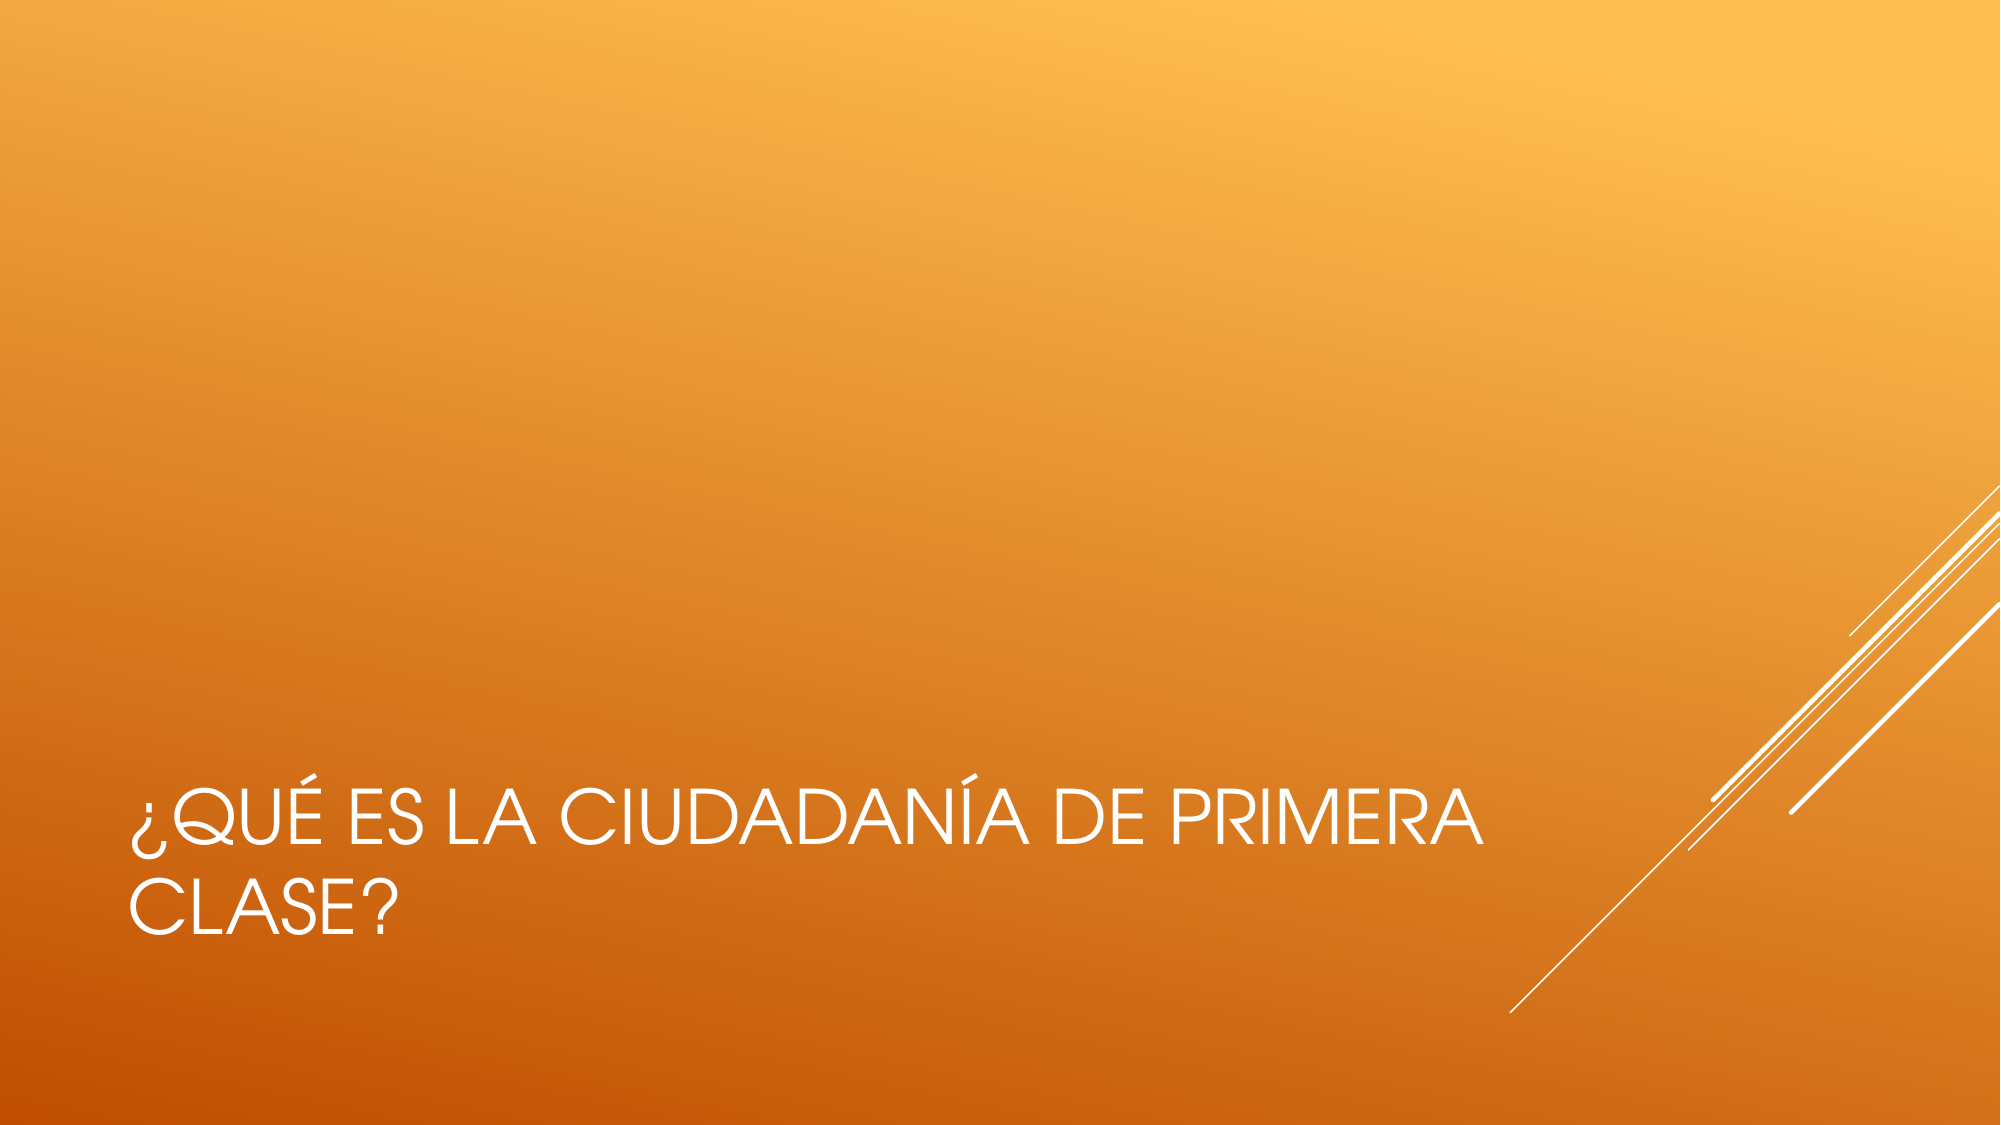

# ¿Qué es la ciudadanía de primera clase?